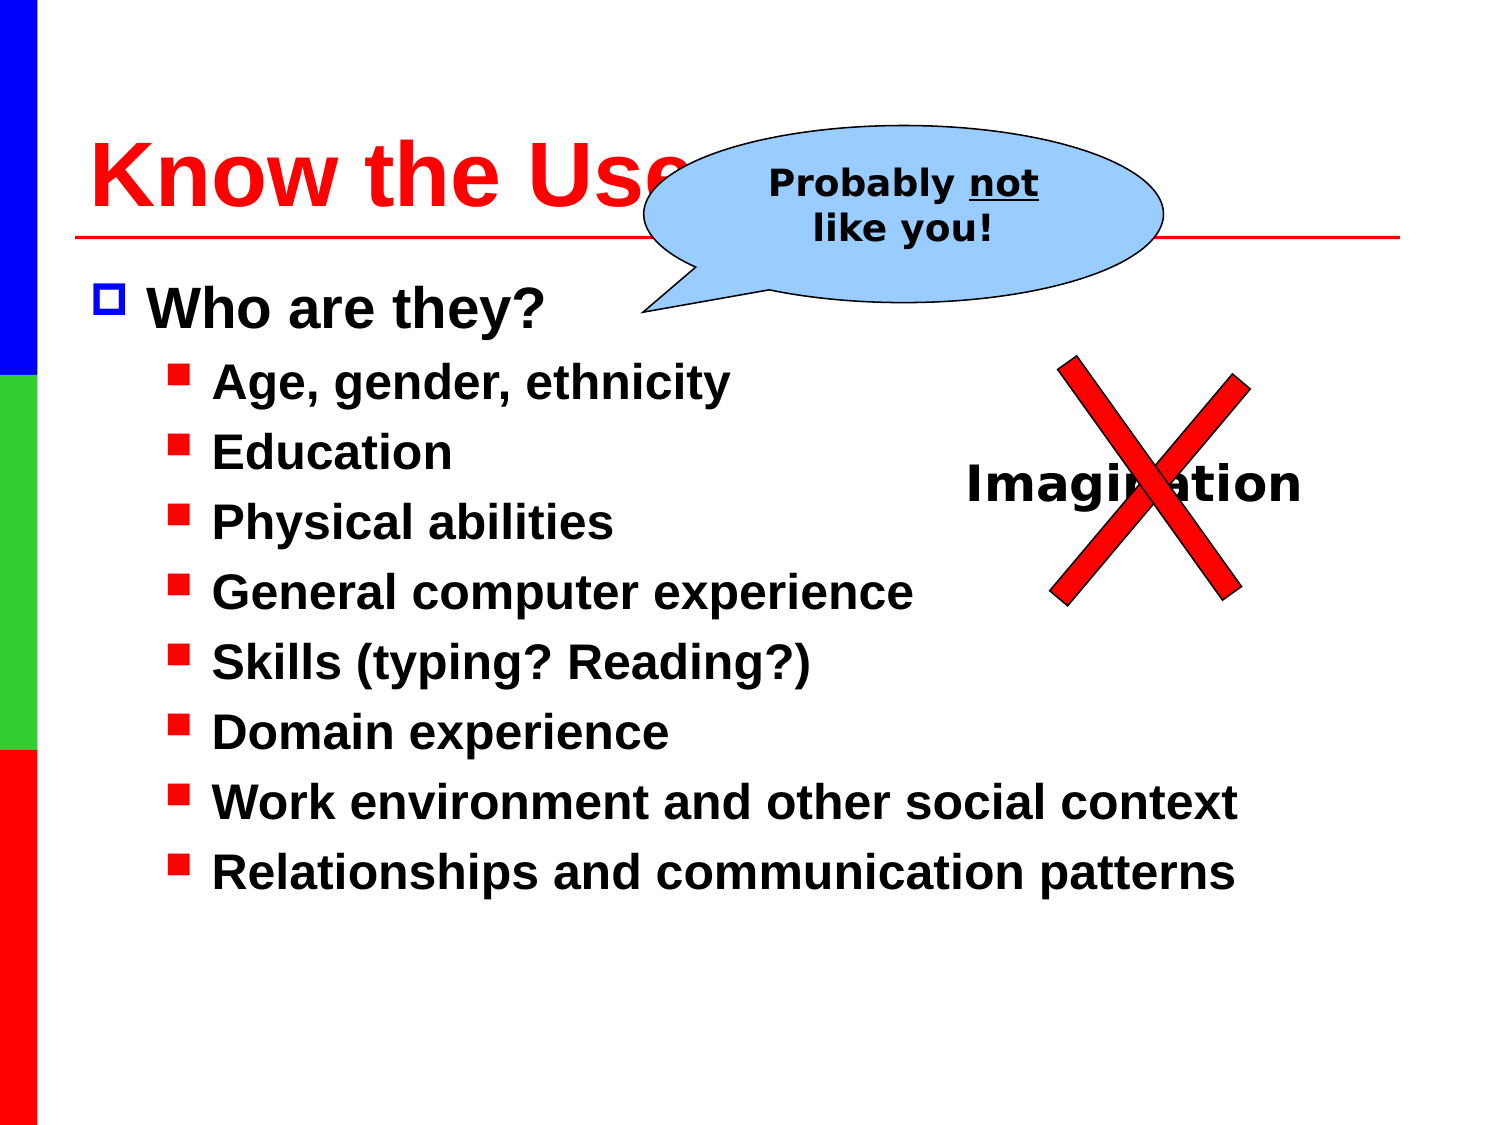

# Know the User
Probably not like you!
Who are they?
Age, gender, ethnicity
Education
Physical abilities
General computer experience
Skills (typing? Reading?)
Domain experience
Work environment and other social context
Relationships and communication patterns

Imagination